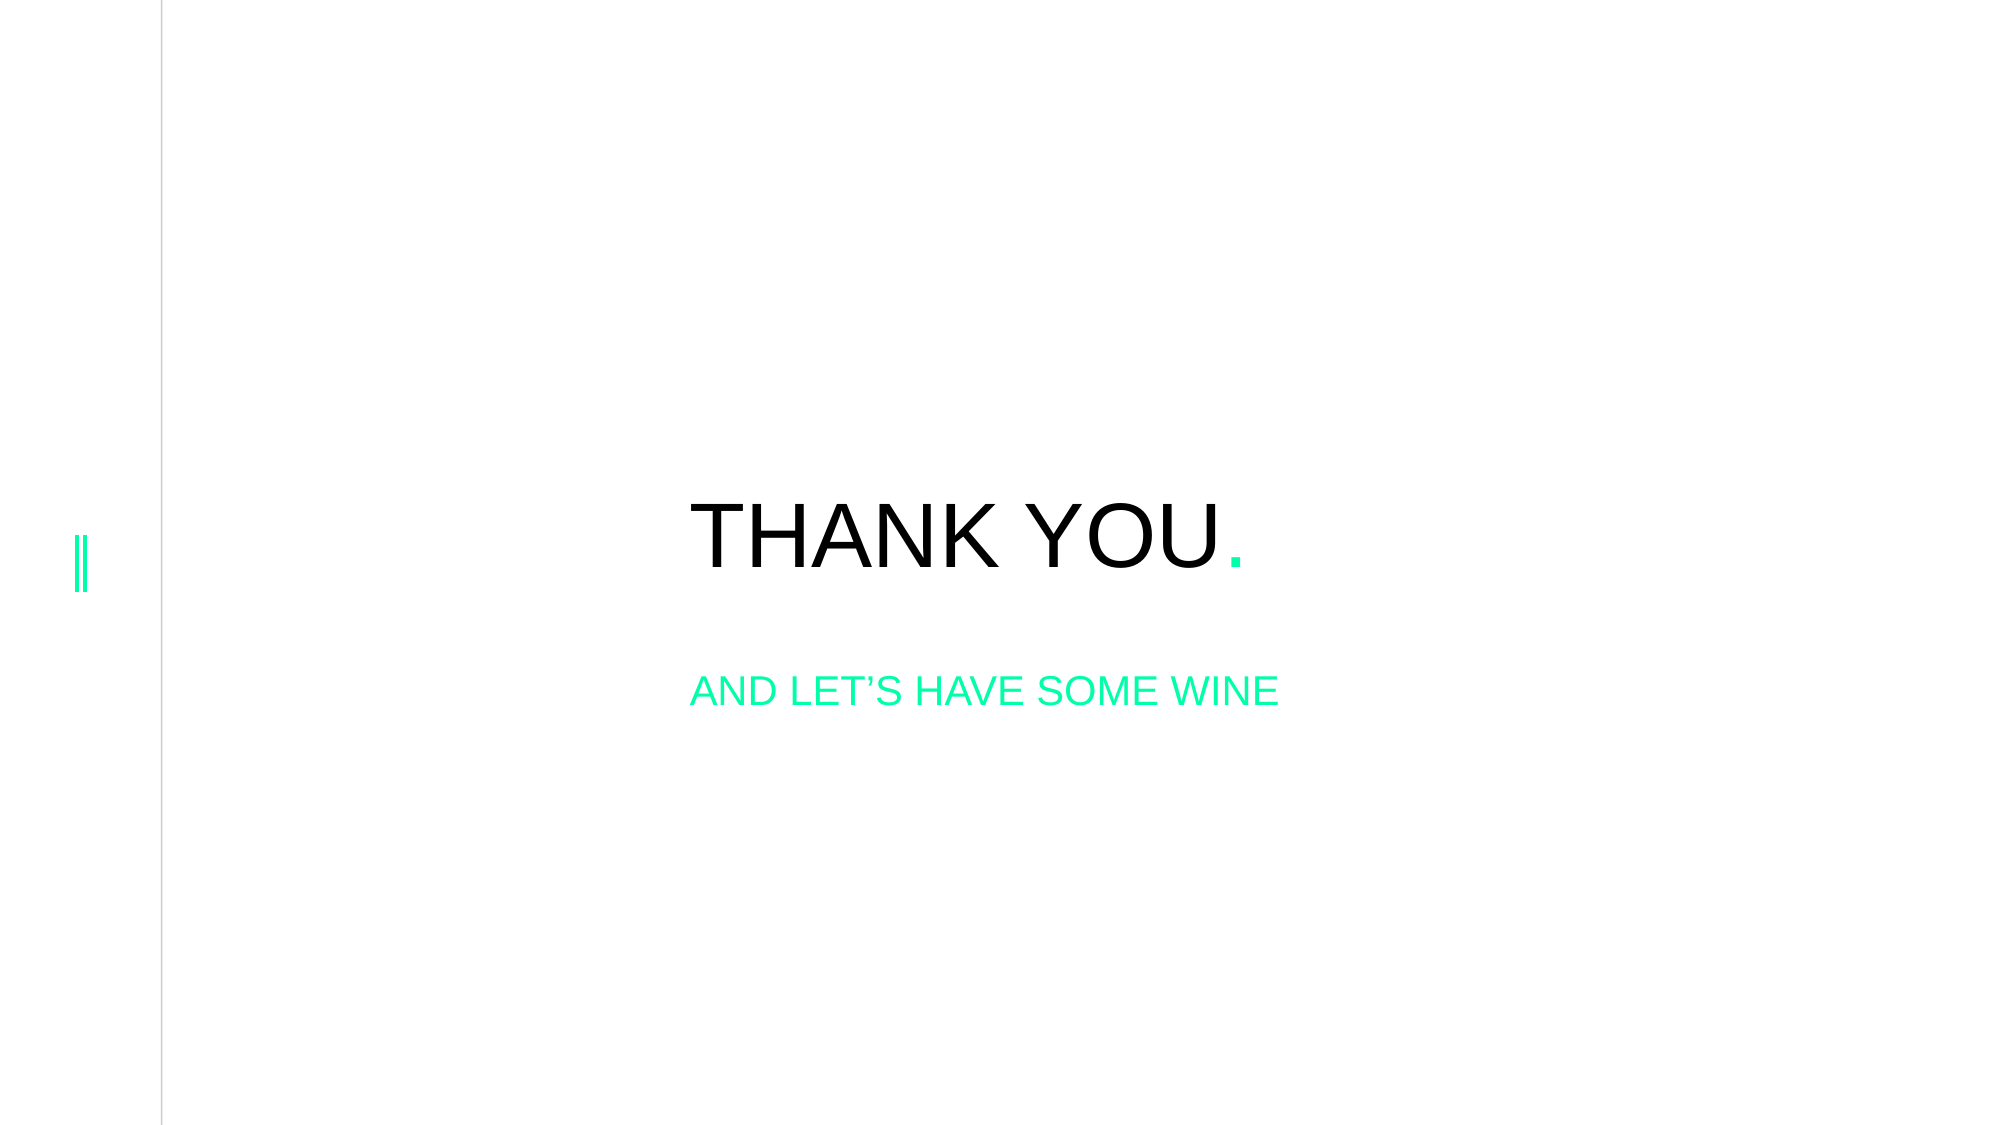

THANK YOU.

AND LET’S HAVE SOME WINE